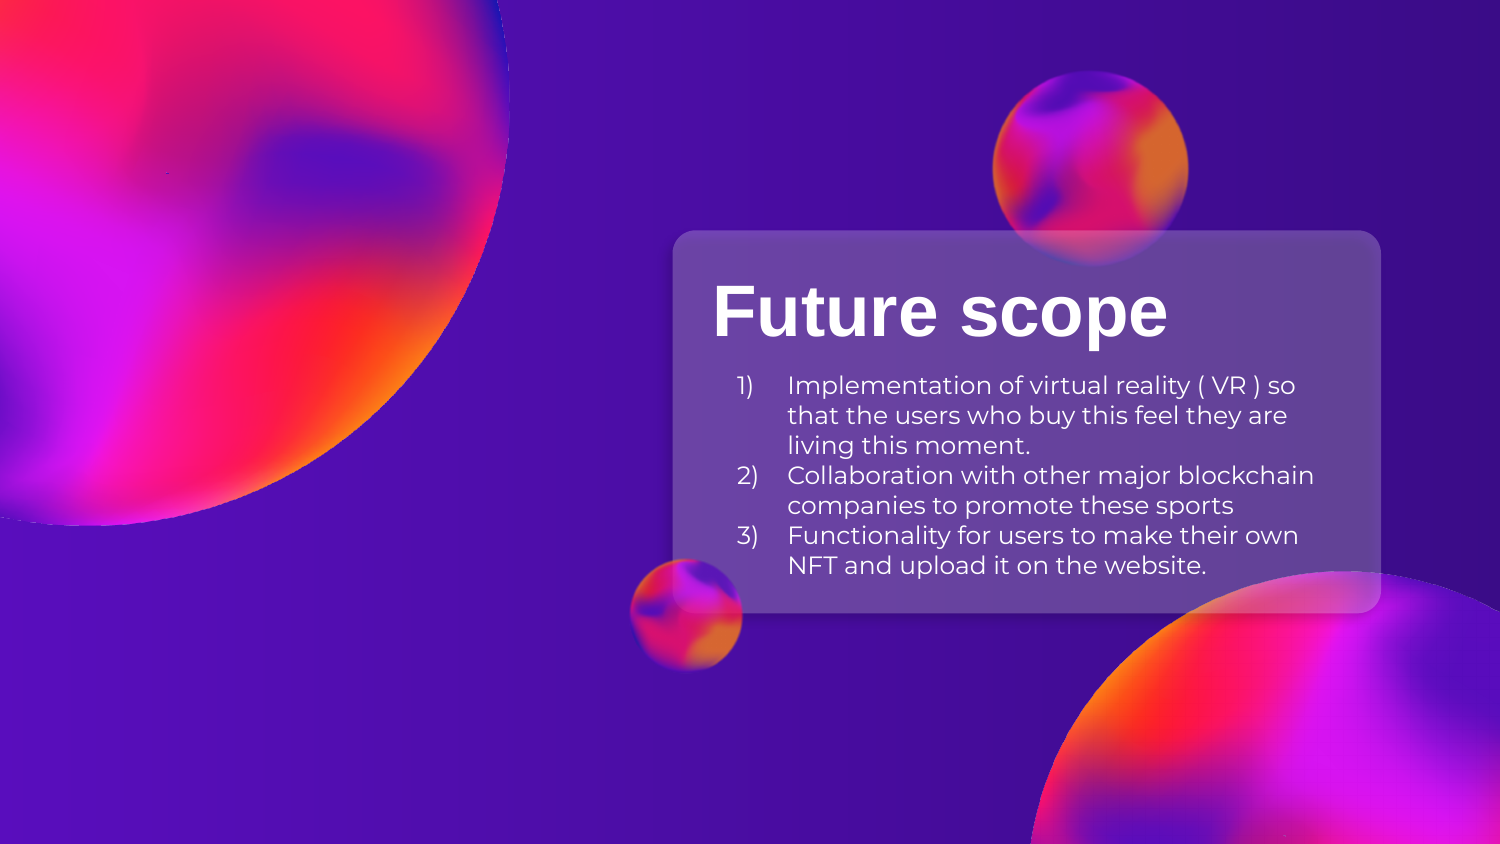

# Future scope
Implementation of virtual reality ( VR ) so that the users who buy this feel they are living this moment.
Collaboration with other major blockchain companies to promote these sports
Functionality for users to make their own NFT and upload it on the website.